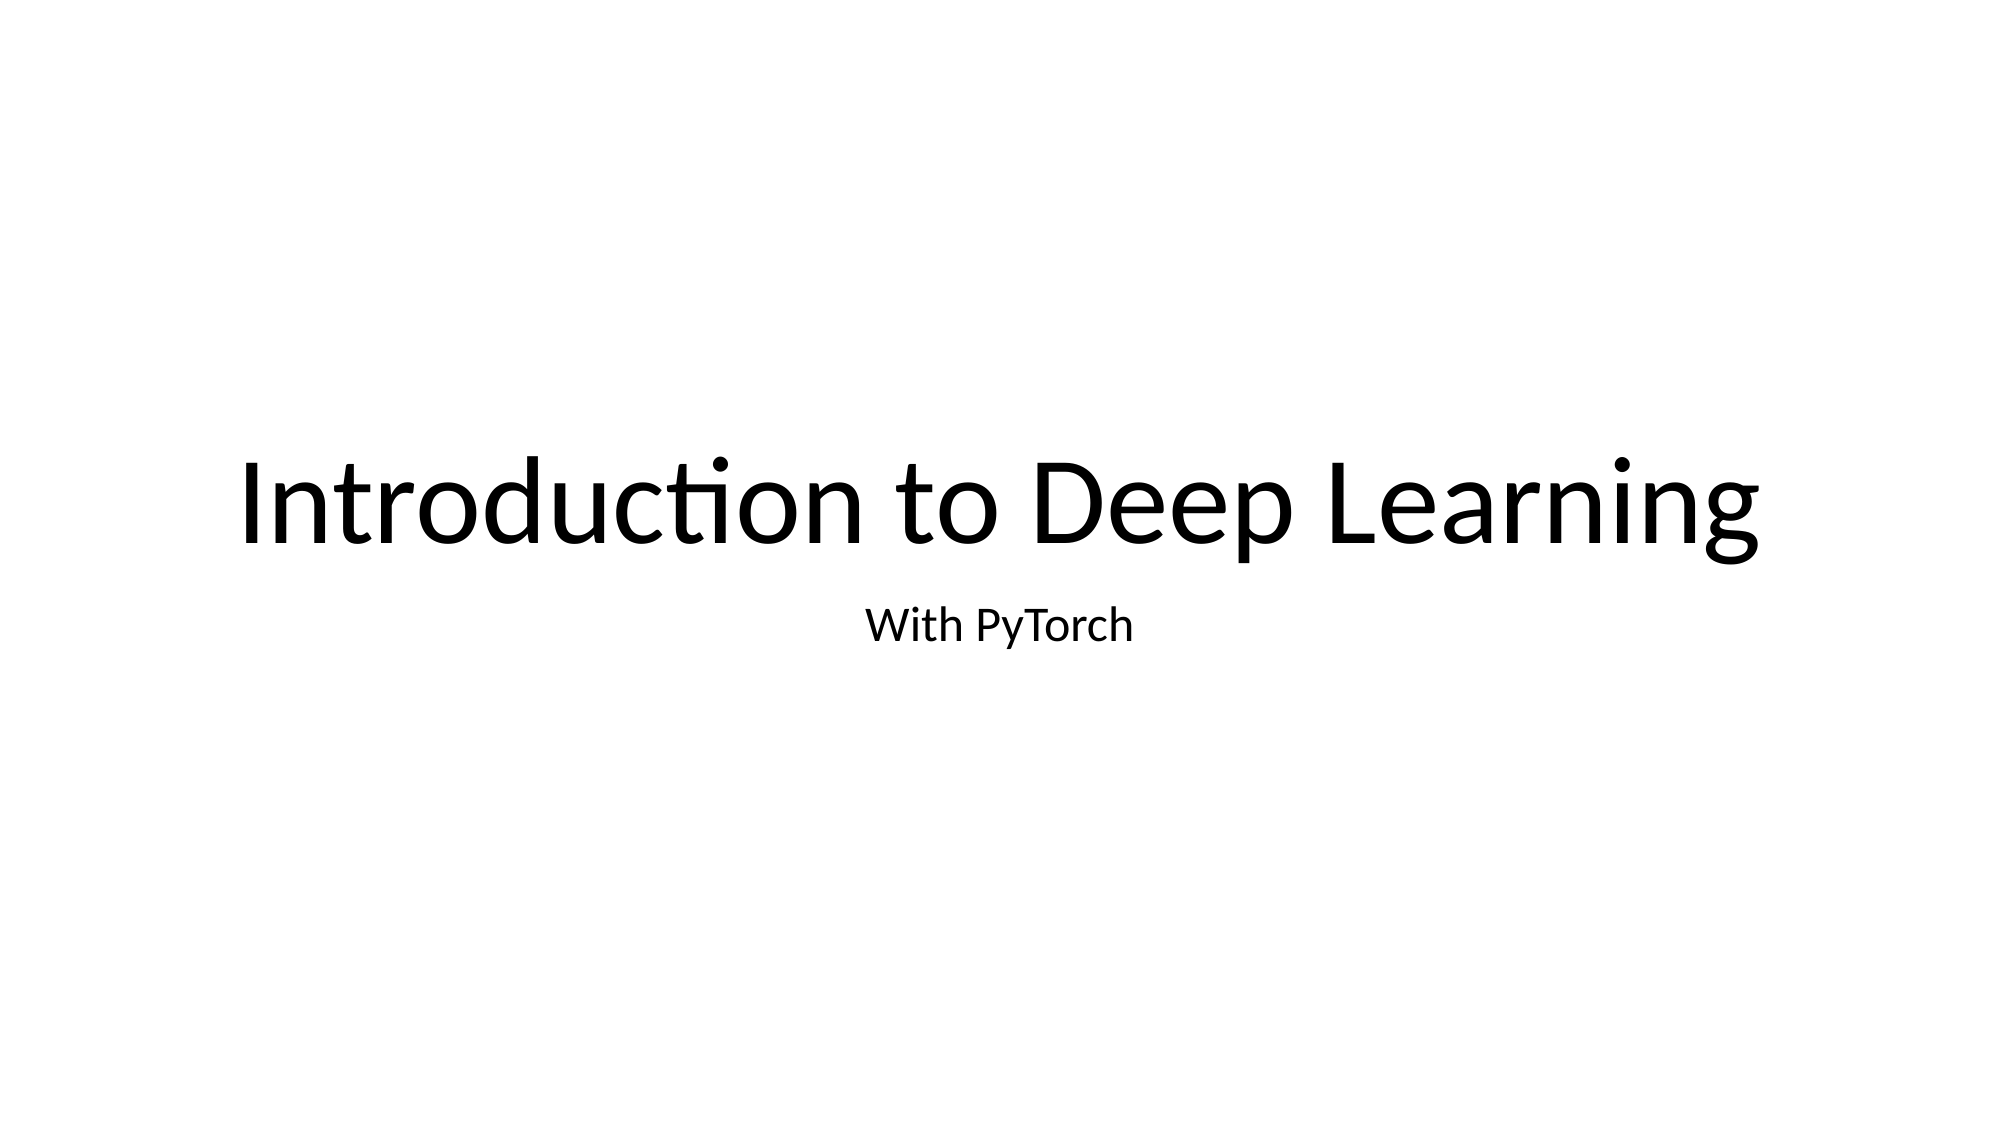

# Introduction to Deep Learning
With PyTorch